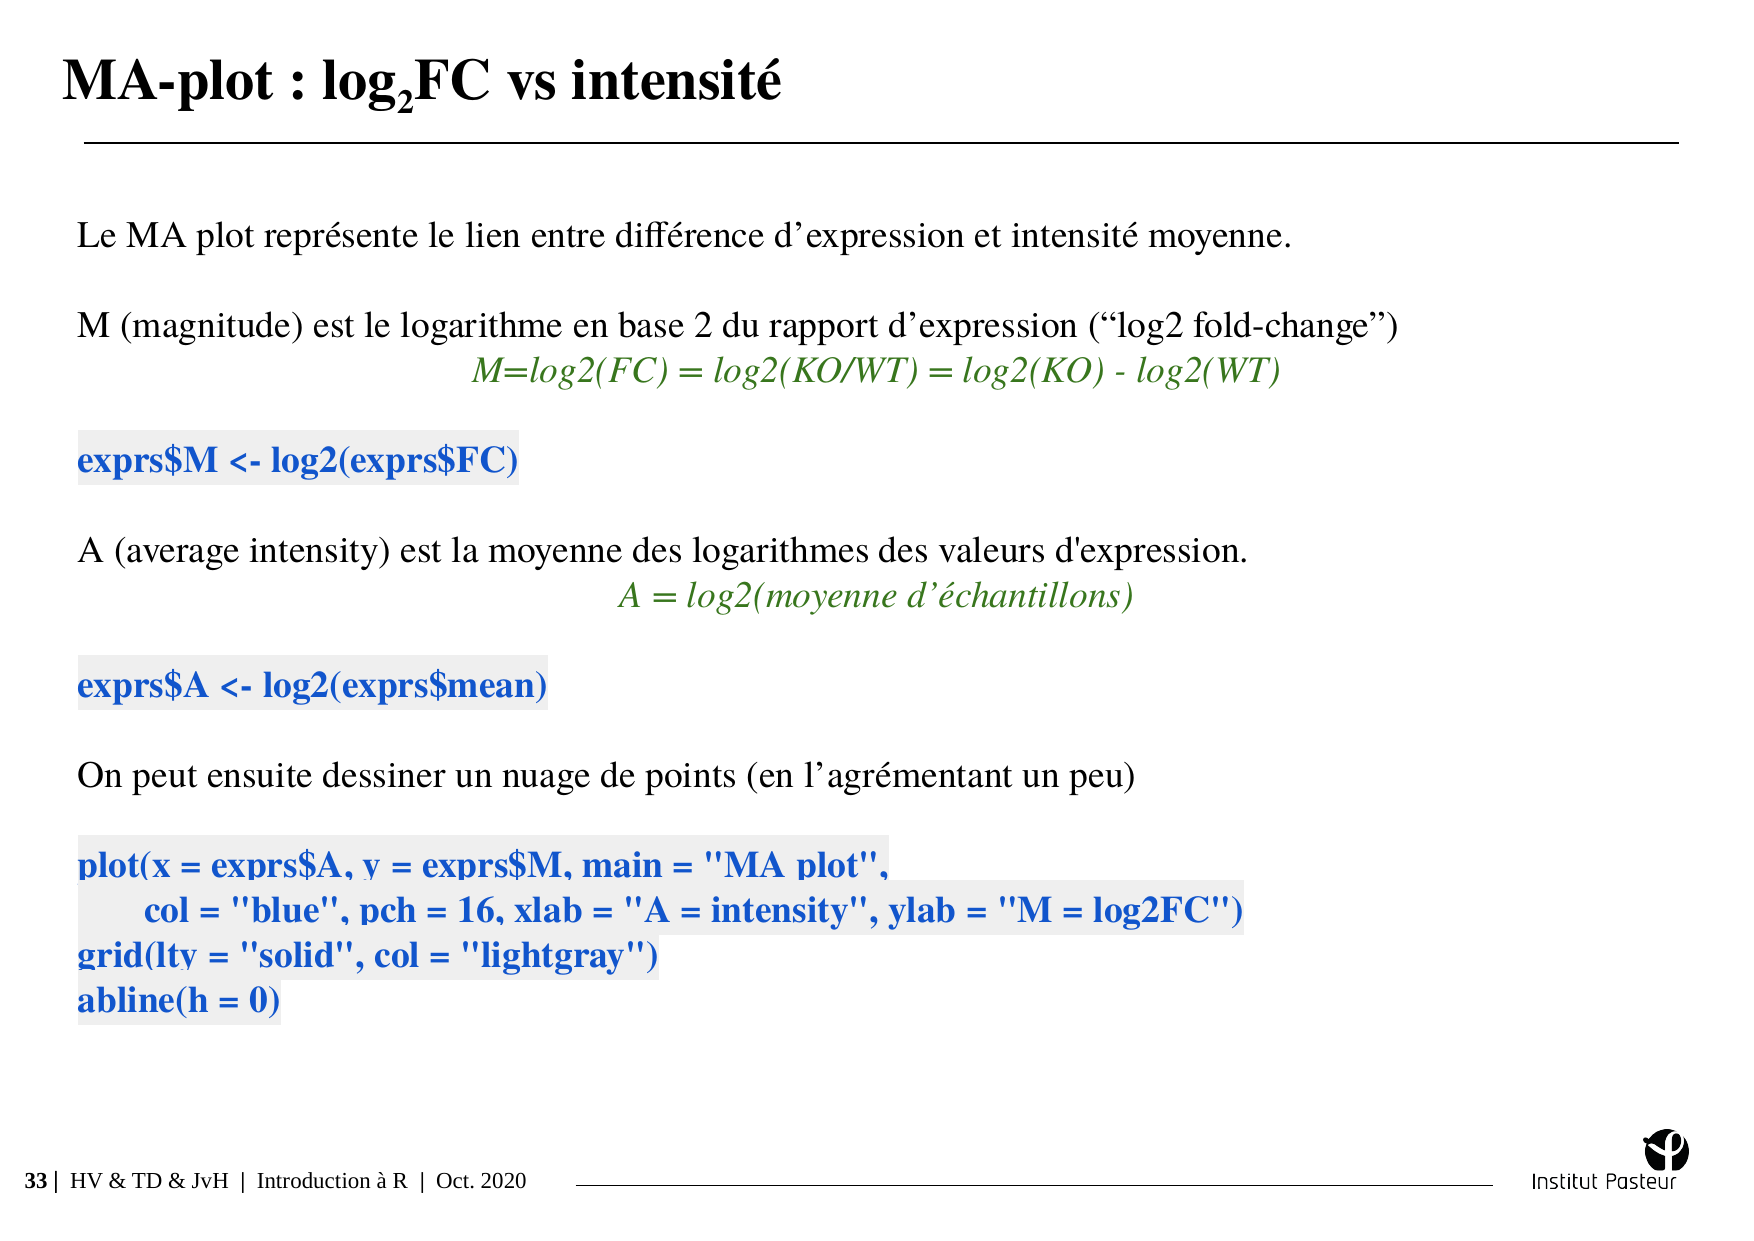

MA-plot : log2FC vs intensité
Le MA plot représente le lien entre différence d’expression et intensité moyenne.

M (magnitude) est le logarithme en base 2 du rapport d’expression (“log2 fold-change”)
M=log2(FC) = log2(KO/WT) = log2(KO) - log2(WT)

exprs$M <- log2(exprs$FC)

A (average intensity) est la moyenne des logarithmes des valeurs d'expression.
A = log2(moyenne d’échantillons)

exprs$A <- log2(exprs$mean)

On peut ensuite dessiner un nuage de points (en l’agrémentant un peu)

plot(x = exprs$A, y = exprs$M, main = "MA plot",
       col = "blue", pch = 16, xlab = "A = intensity", ylab = "M = log2FC")
grid(lty = "solid", col = "lightgray")
abline(h = 0)